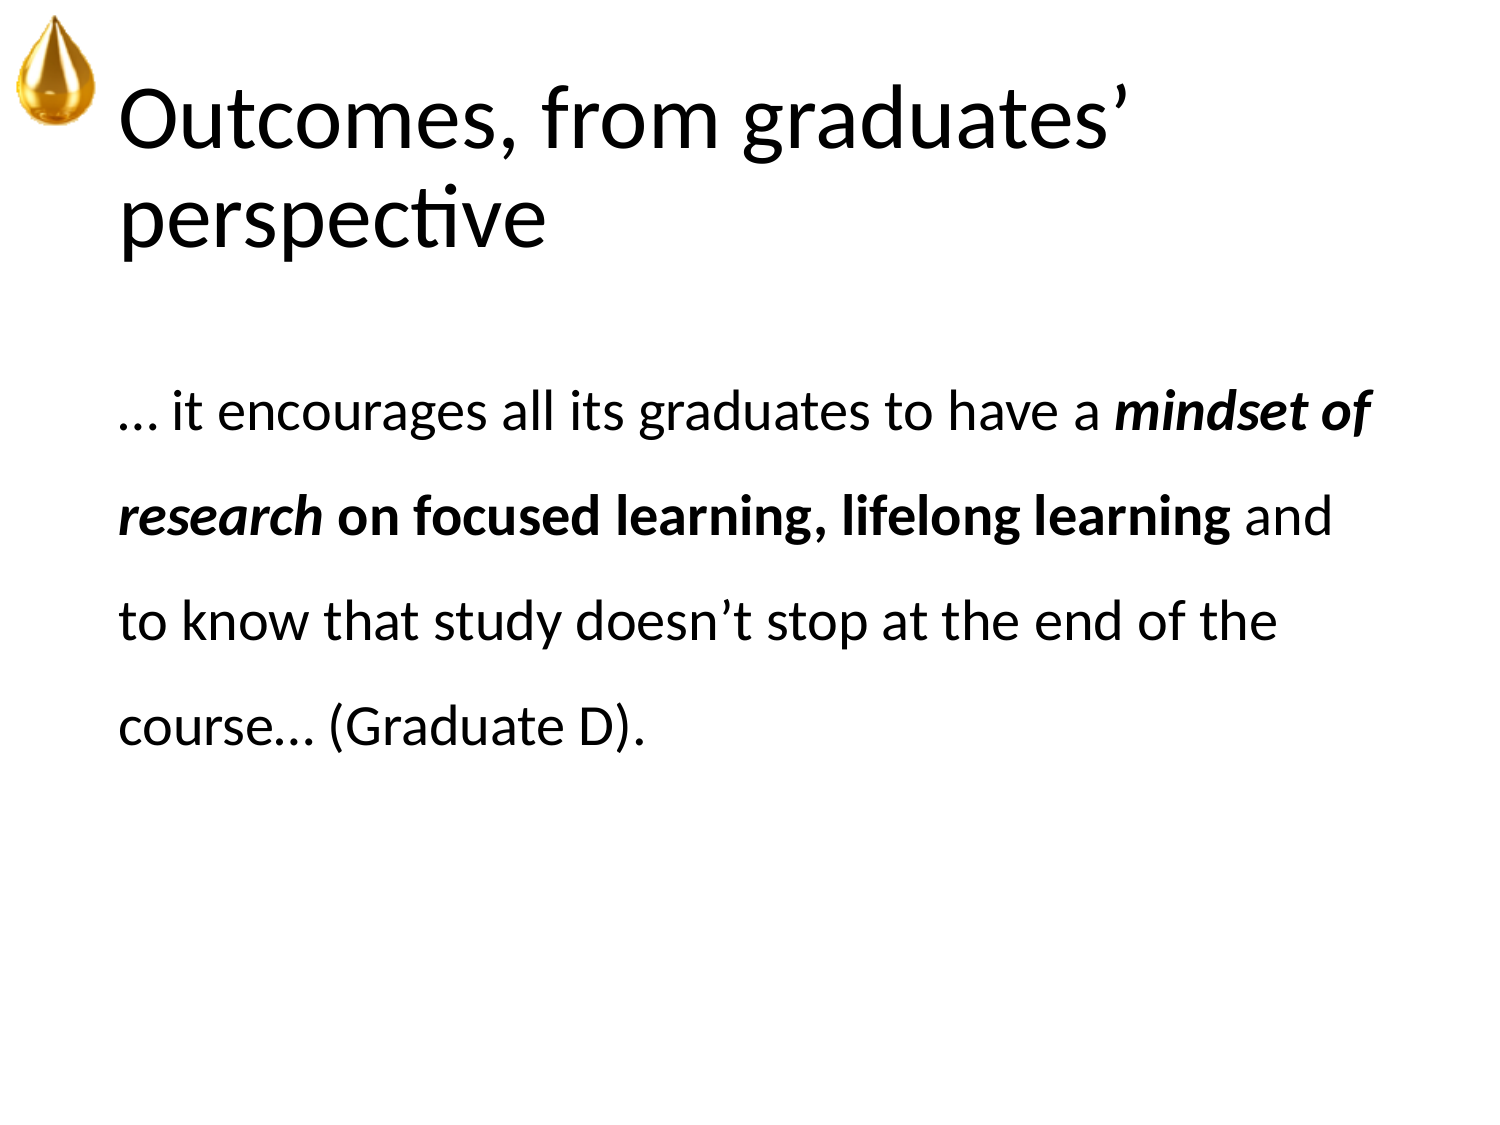

# Outcomes, from graduates’ perspective
… it encourages all its graduates to have a mindset of research on focused learning, lifelong learning and to know that study doesn’t stop at the end of the course… (Graduate D).